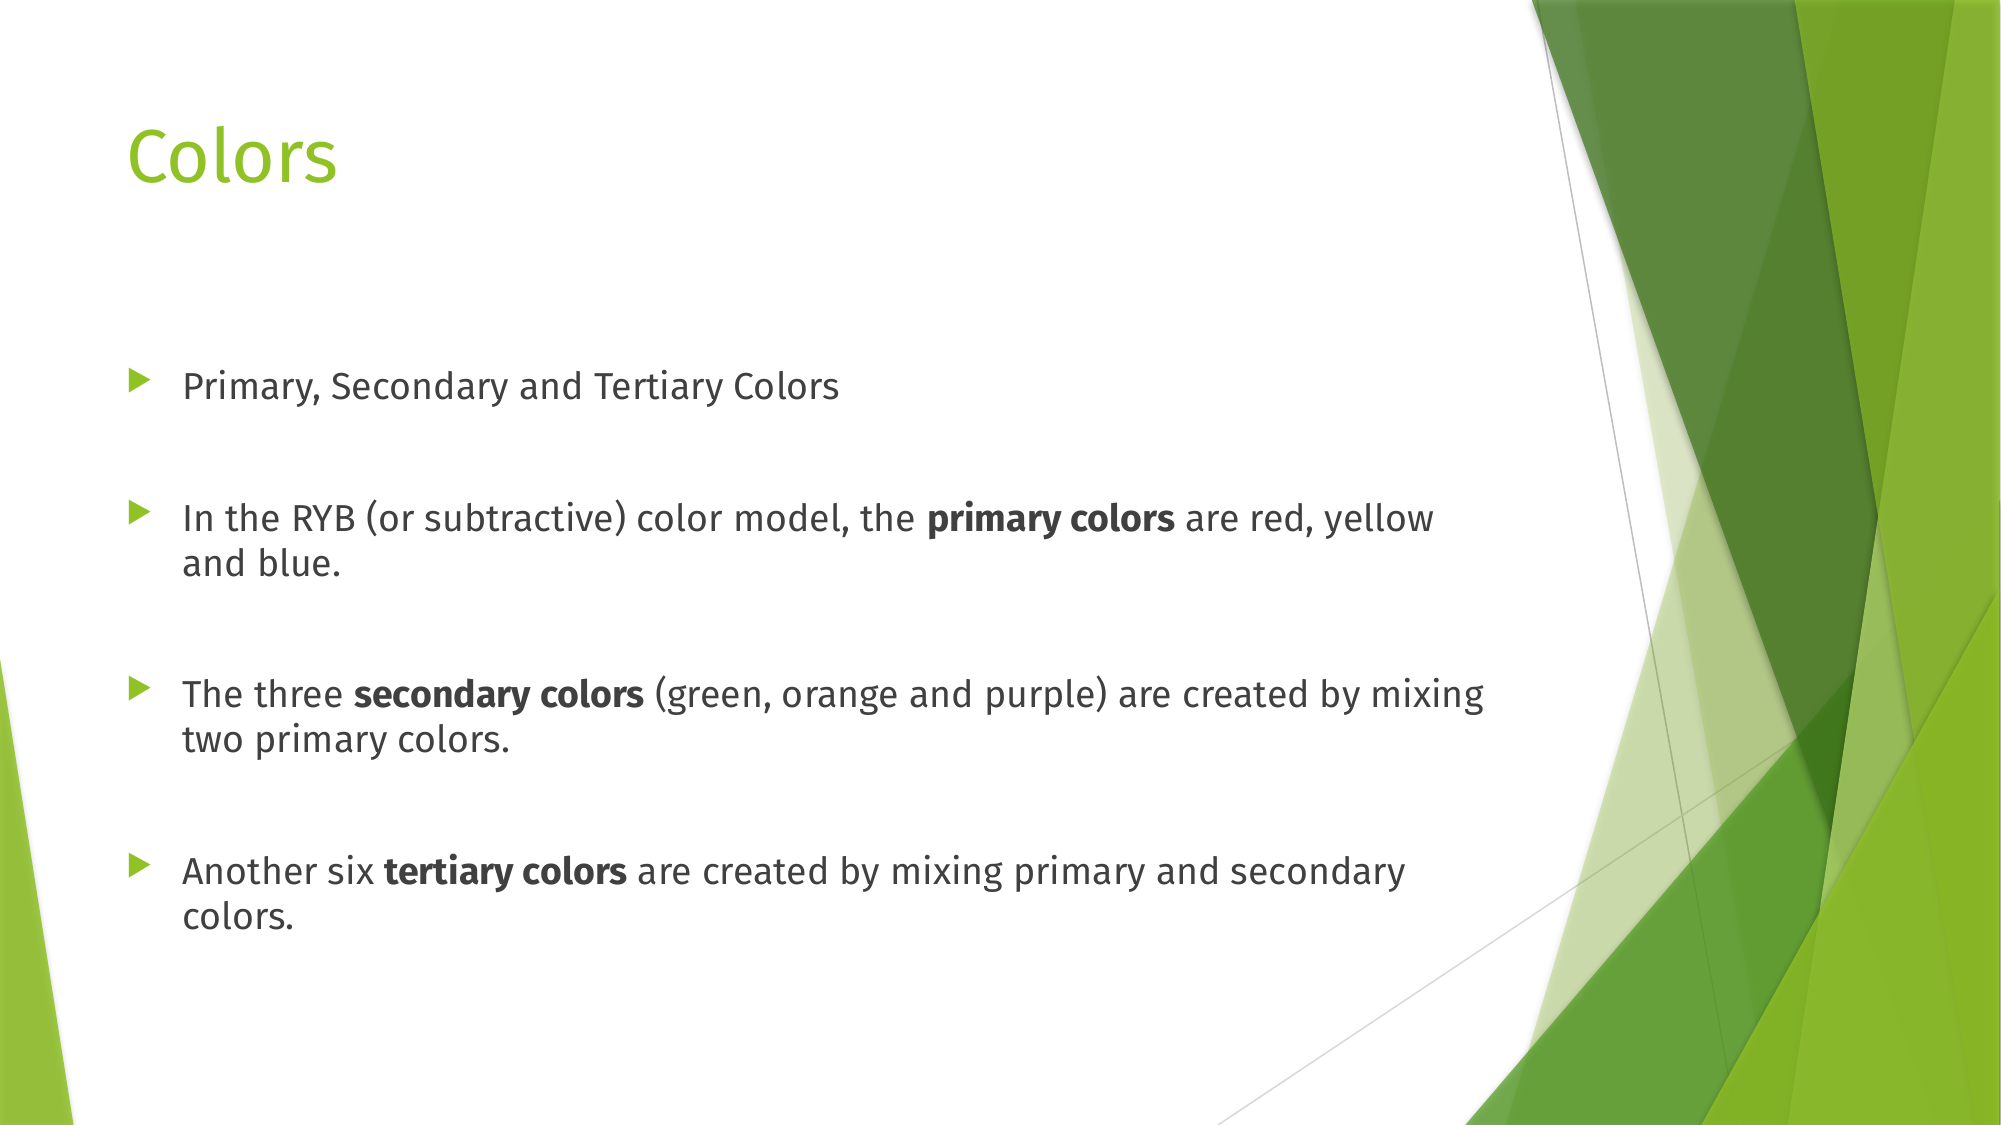

# Colors
Primary, Secondary and Tertiary Colors

In the RYB (or subtractive) color model, the primary colors are red, yellow and blue.

The three secondary colors (green, orange and purple) are created by mixing two primary colors.

Another six tertiary colors are created by mixing primary and secondary colors.